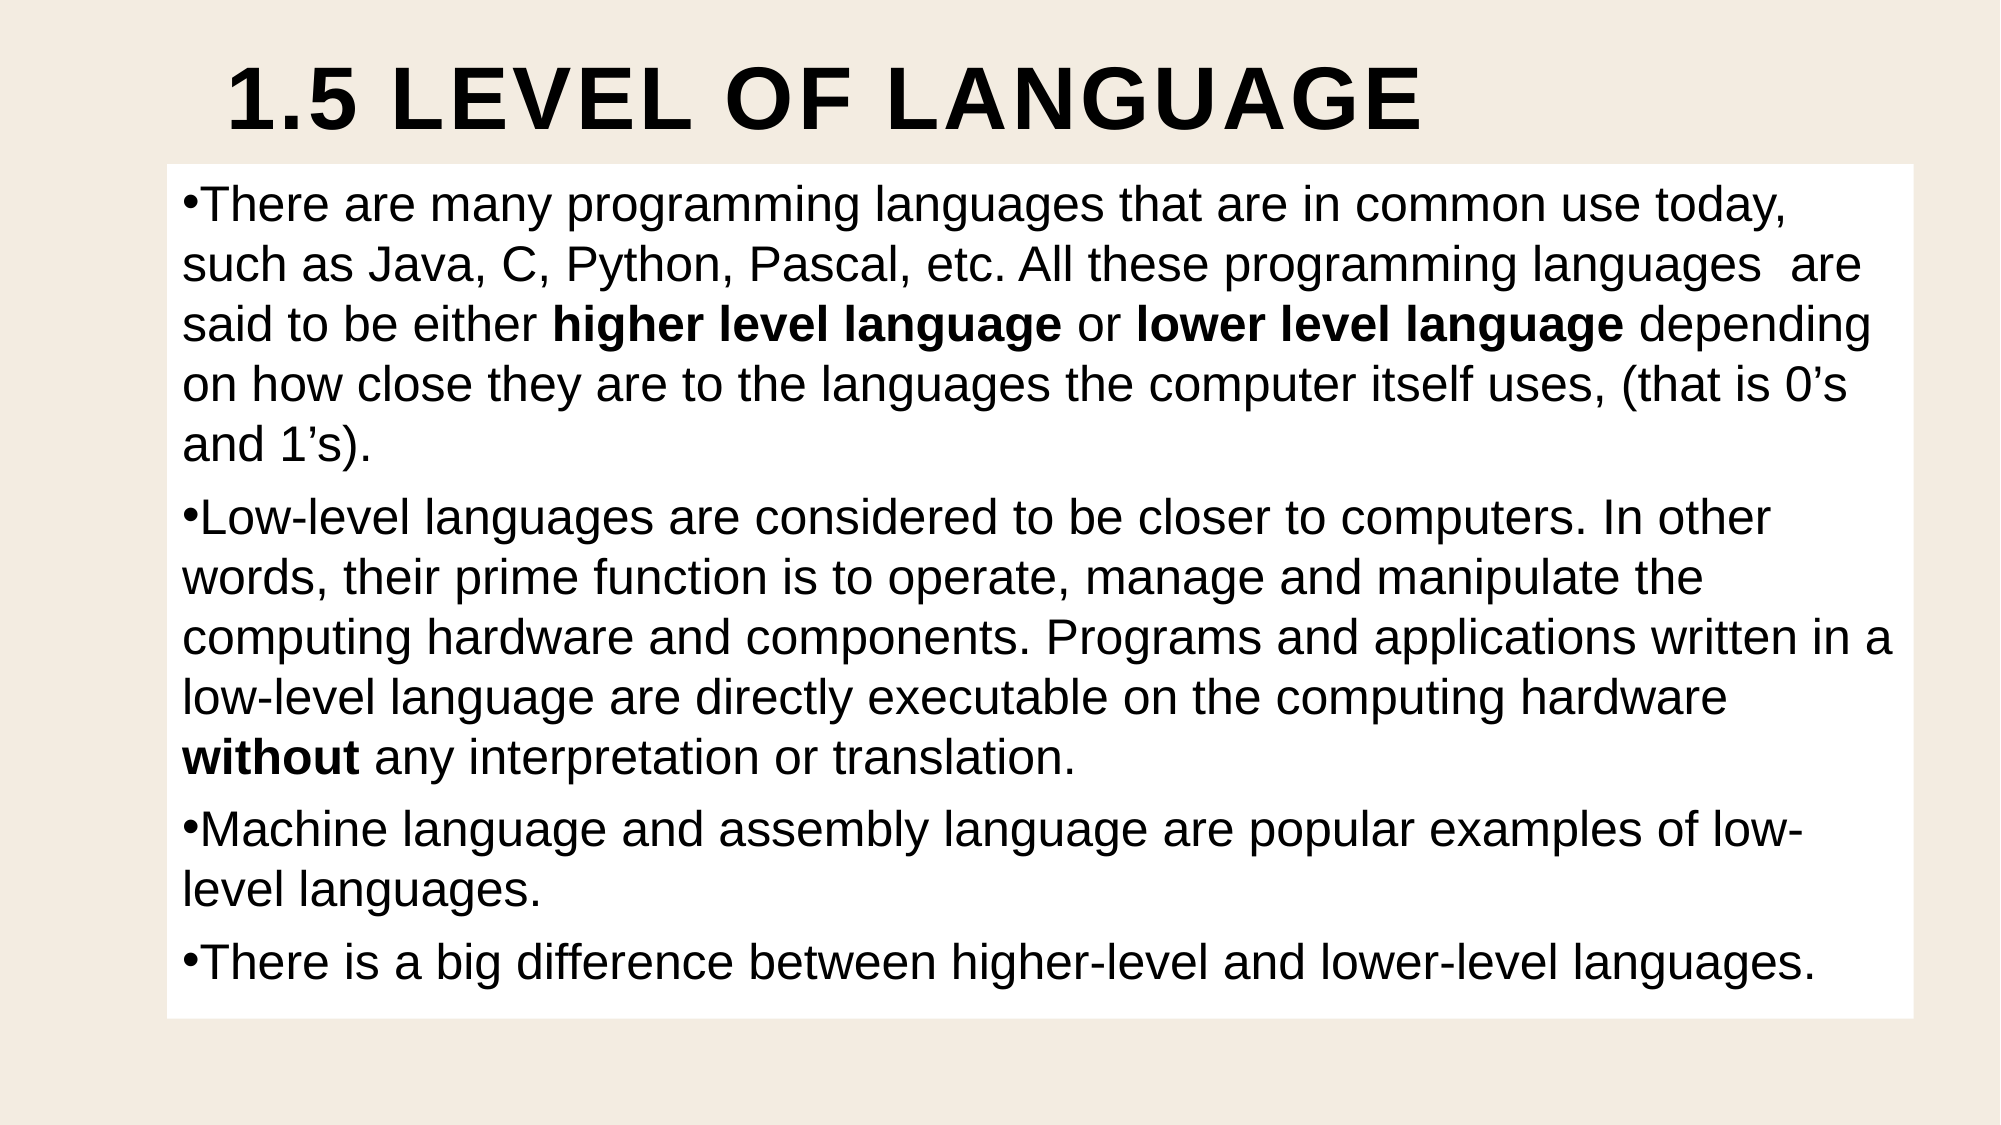

# 1.5 Level of Language
There are many programming languages that are in common use today, such as Java, C, Python, Pascal, etc. All these programming languages  are said to be either higher level language or lower level language depending on how close they are to the languages the computer itself uses, (that is 0’s and 1’s).
Low-level languages are considered to be closer to computers. In other words, their prime function is to operate, manage and manipulate the computing hardware and components. Programs and applications written in a low-level language are directly executable on the computing hardware without any interpretation or translation.
Machine language and assembly language are popular examples of low-level languages.
There is a big difference between higher-level and lower-level languages.